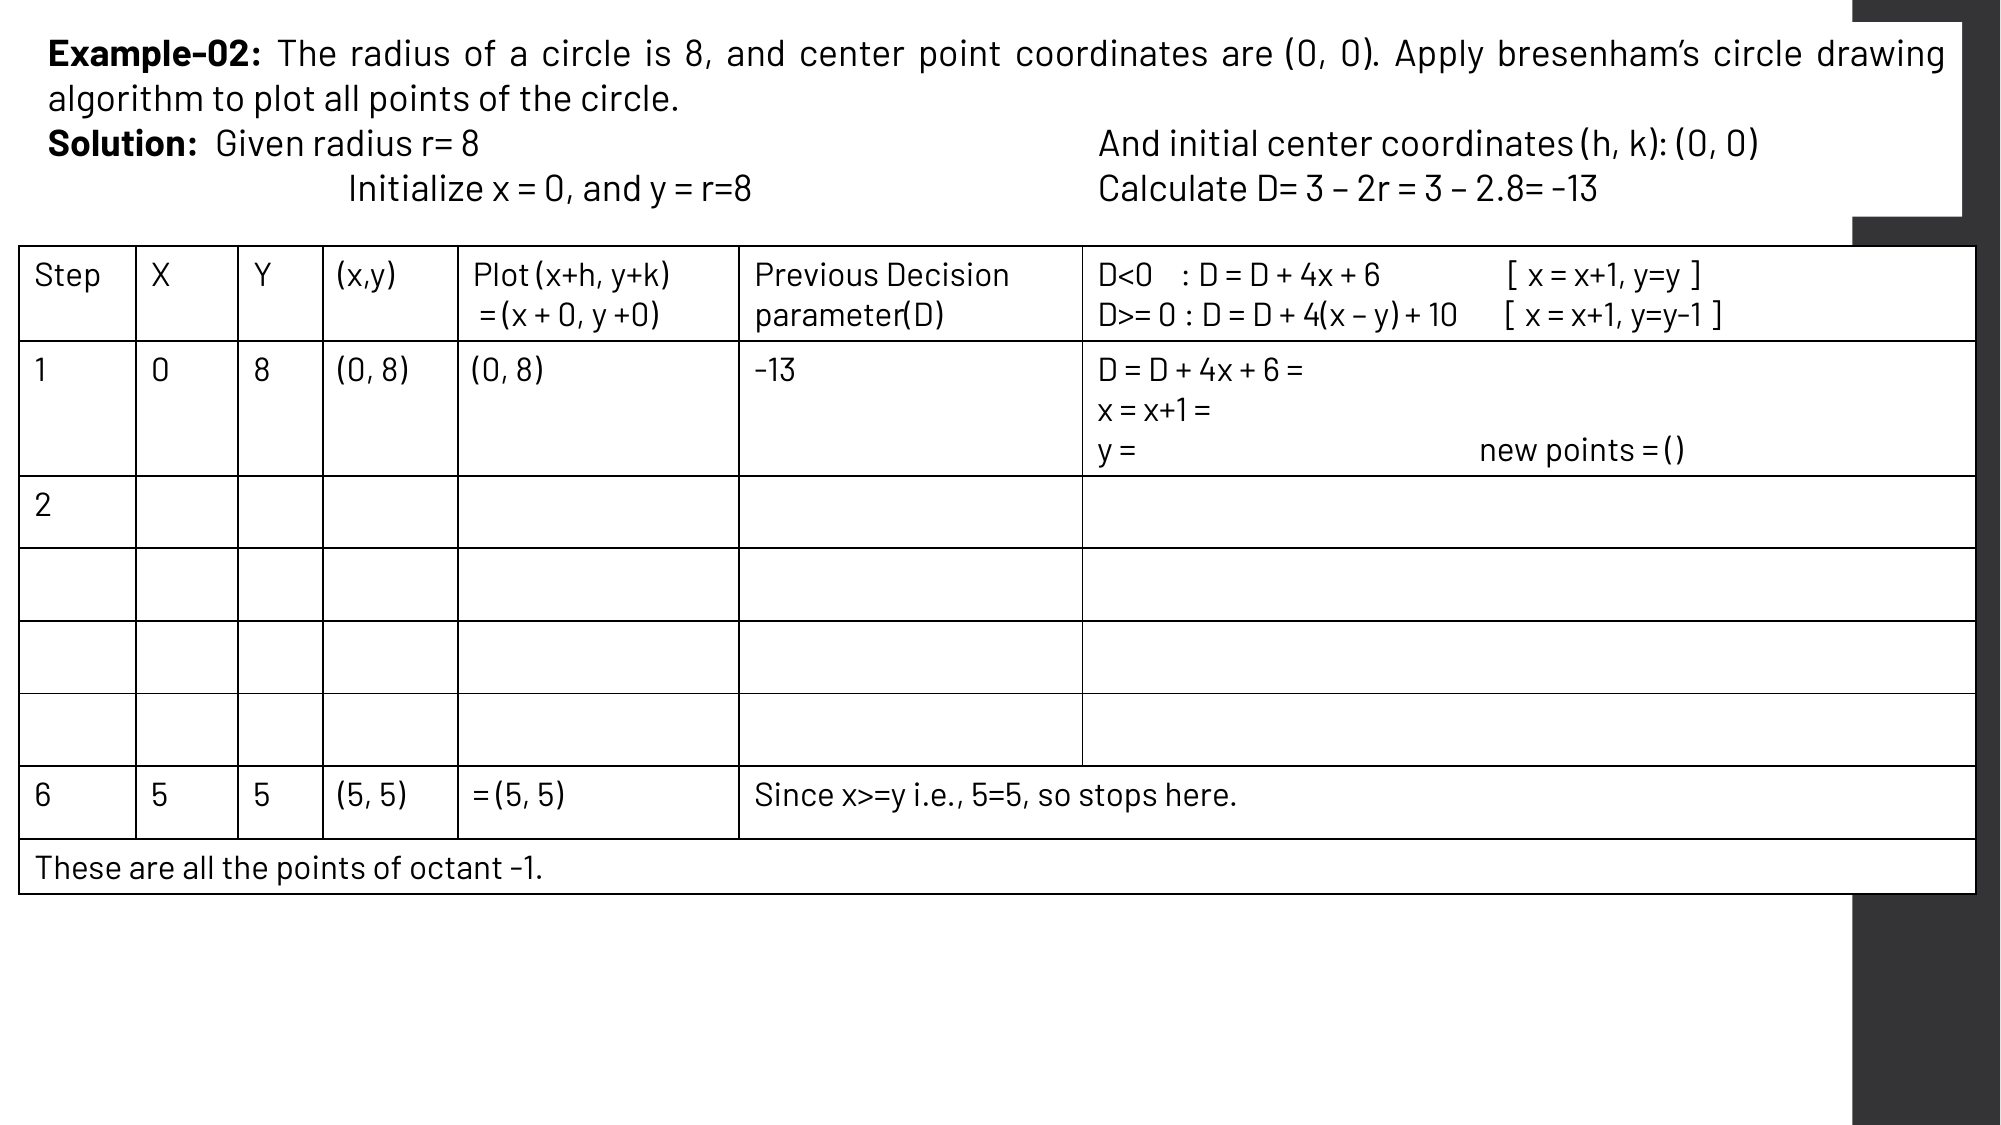

Example-02: The radius of a circle is 8, and center point coordinates are (0, 0). Apply bresenham’s circle drawing algorithm to plot all points of the circle.
Solution:  Given radius r= 8 					And initial center coordinates (h, k): (0, 0)
		Initialize x = 0, and y = r=8 			Calculate D= 3 – 2r = 3 – 2.8= -13
| Step | X | Y | (x,y) | Plot (x+h, y+k) = (x + 0, y +0) | Previous Decision parameter(D) | D<0 : D = D + 4x + 6 [ x = x+1, y=y ] D>= 0 : D = D + 4(x – y) + 10 [ x = x+1, y=y-1 ] |
| --- | --- | --- | --- | --- | --- | --- |
| 1 | 0 | 8 | (0, 8) | (0, 8) | -13 | D = D + 4x + 6 = x = x+1 = y = new points = () |
| 2 |  |  |  |  |  |  |
|  |  |  |  |  |  |  |
|  |  |  |  |  |  |  |
|  |  |  |  |  |  |  |
| 6 | 5 | 5 | (5, 5) | = (5, 5) | Since x>=y i.e., 5=5, so stops here. |  |
| These are all the points of octant -1. |  |  |  |  |  |  |